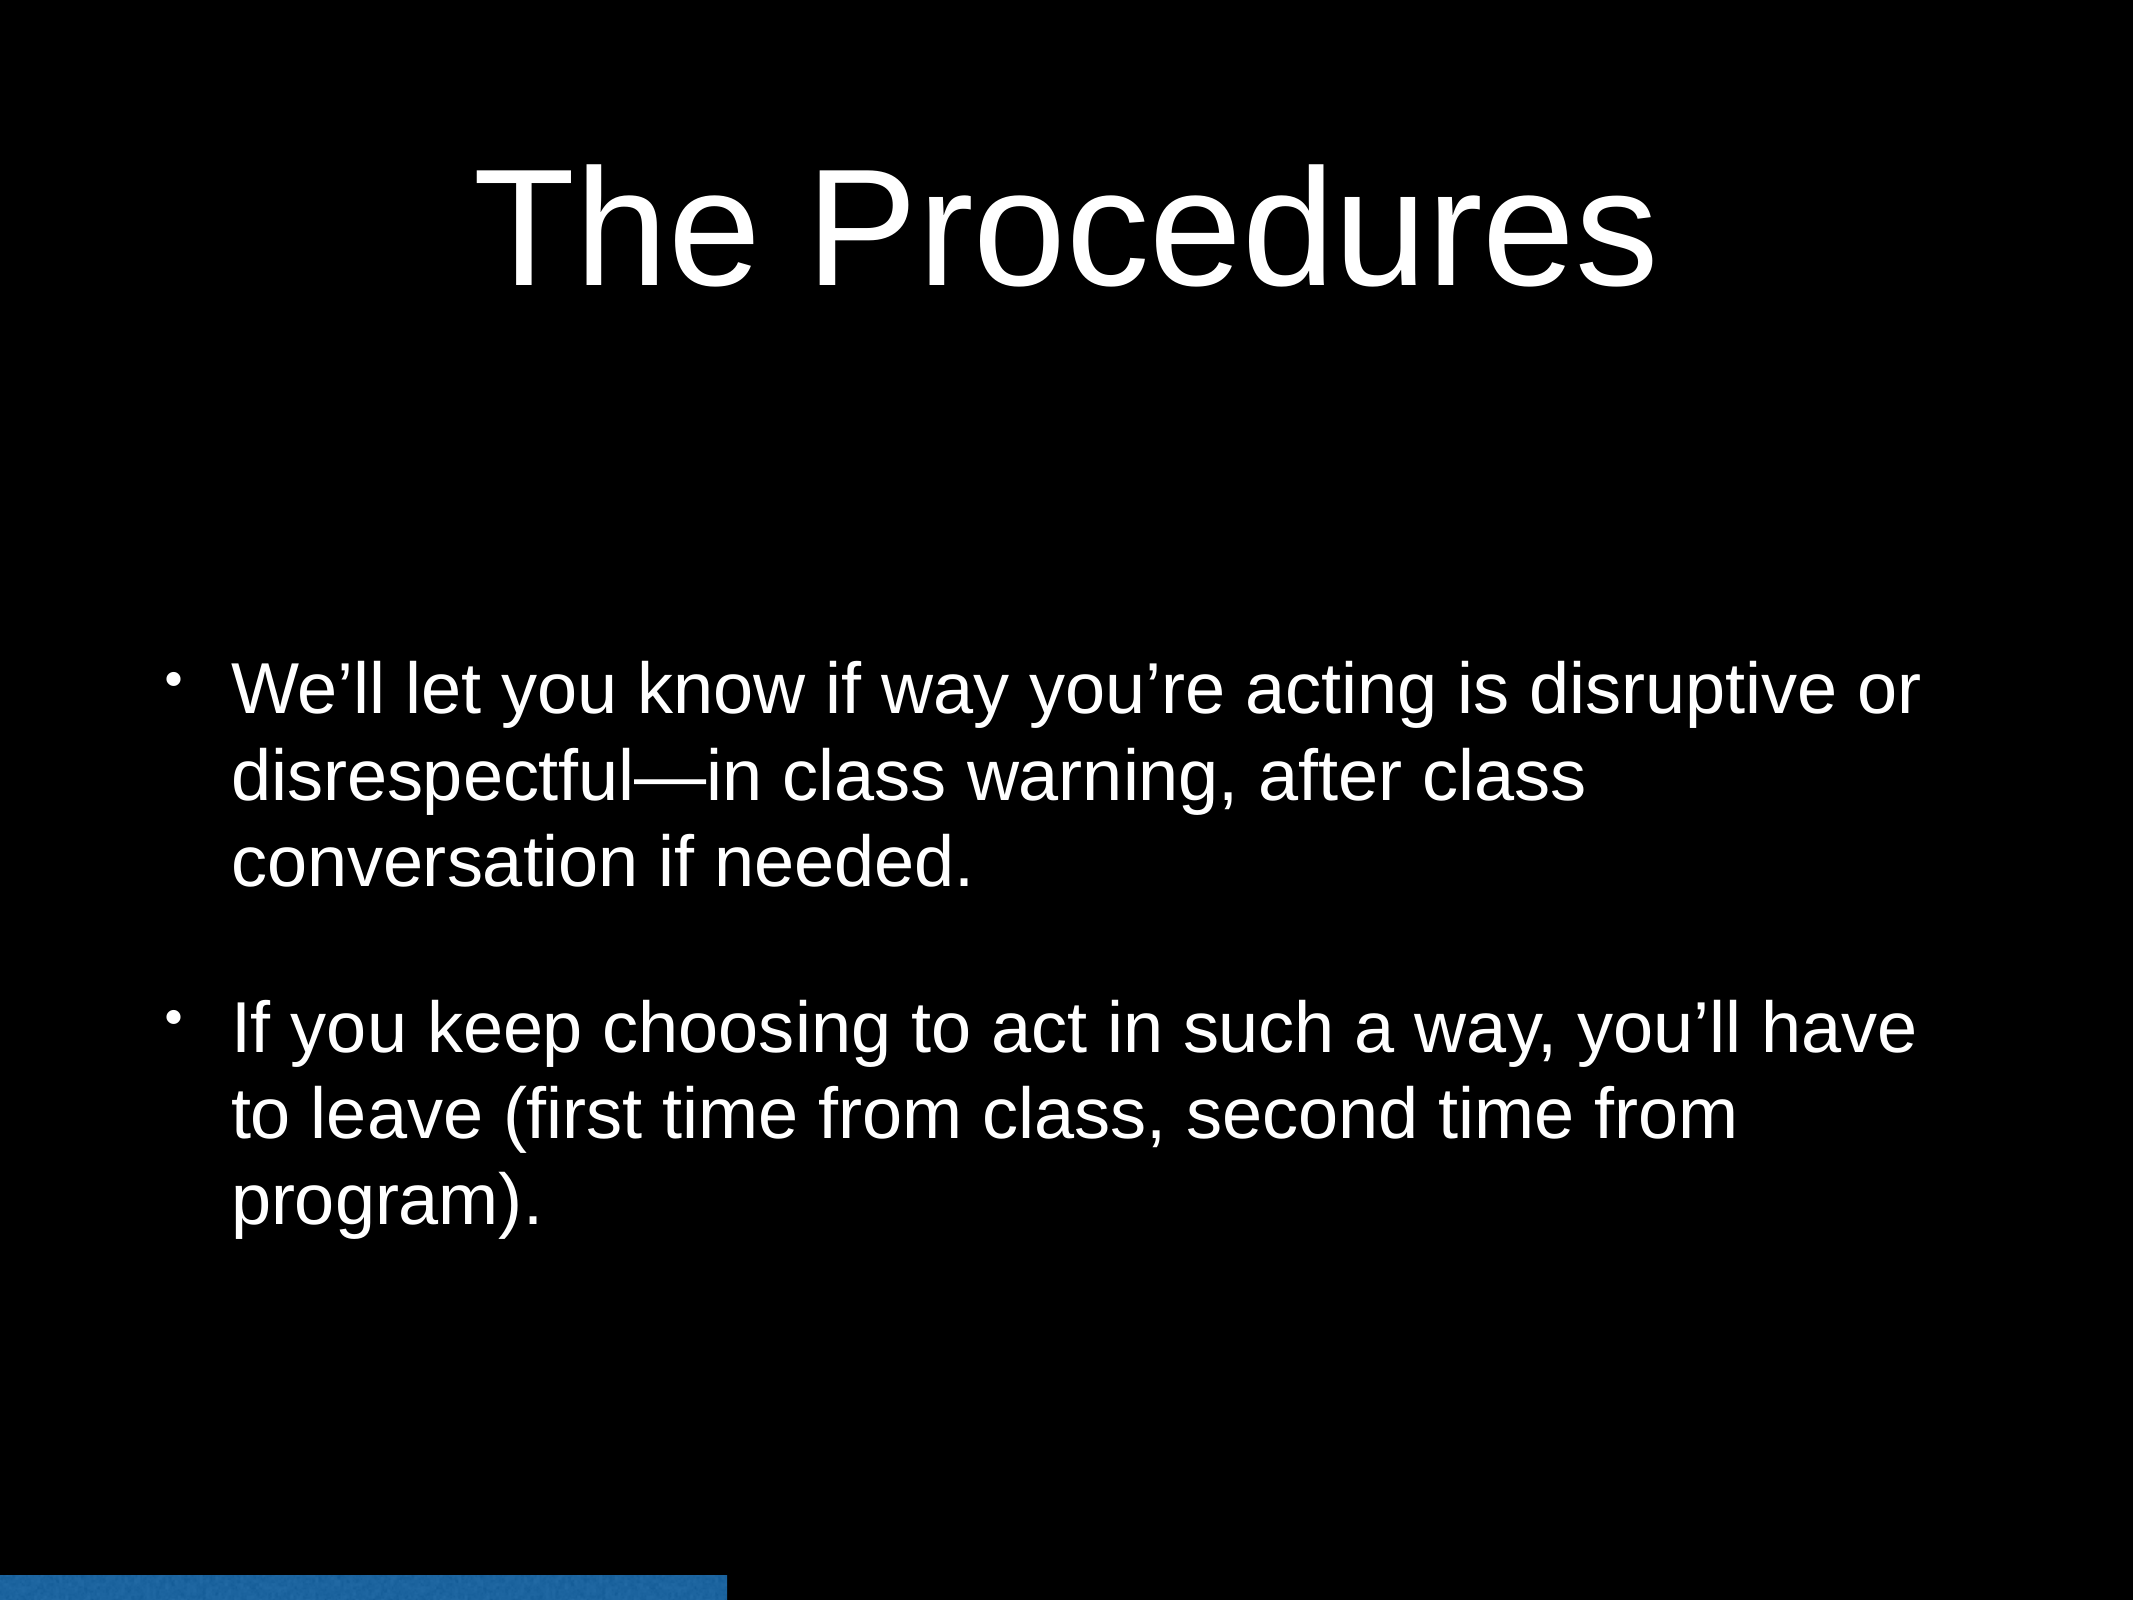

# The Procedures
We’ll let you know if way you’re acting is disruptive or disrespectful—in class warning, after class conversation if needed.
If you keep choosing to act in such a way, you’ll have to leave (first time from class, second time from program).